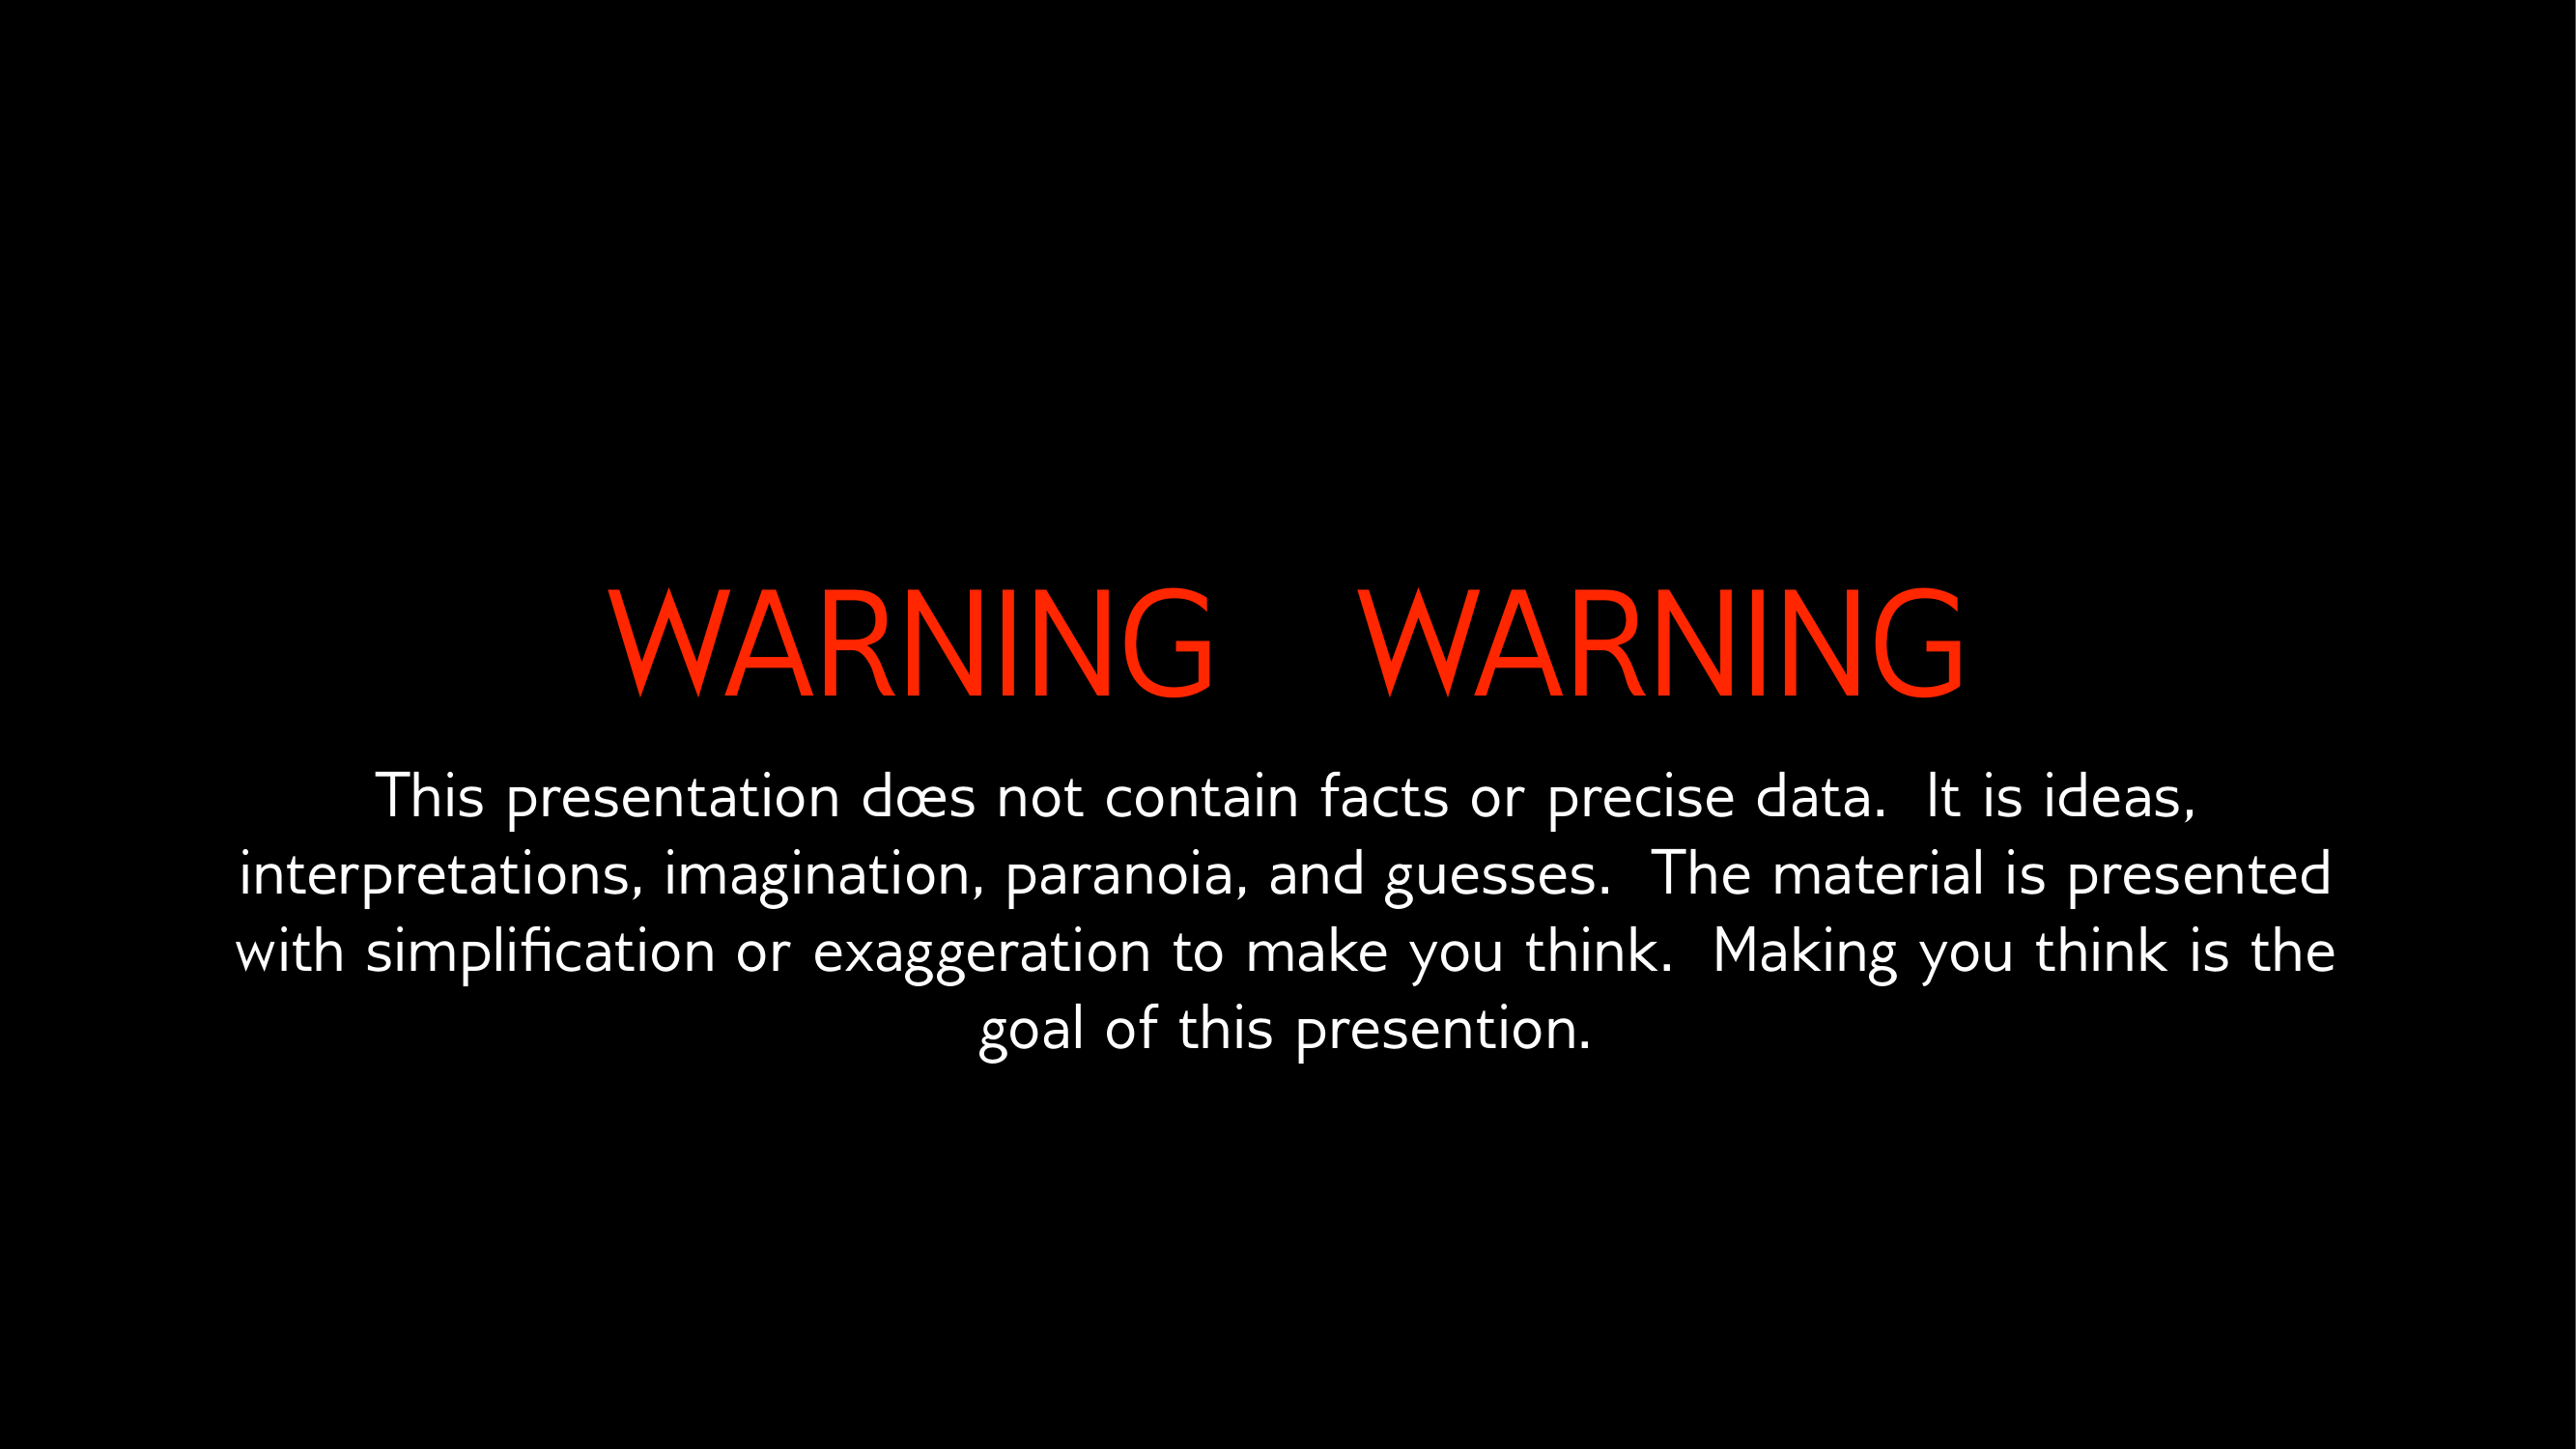

# WARNING   WARNING
This presentation does not contain facts or precise data.  It is ideas, interpretations, imagination, paranoia, and guesses.  The material is presented with simplification or exaggeration to make you think.  Making you think is the goal of this presention.